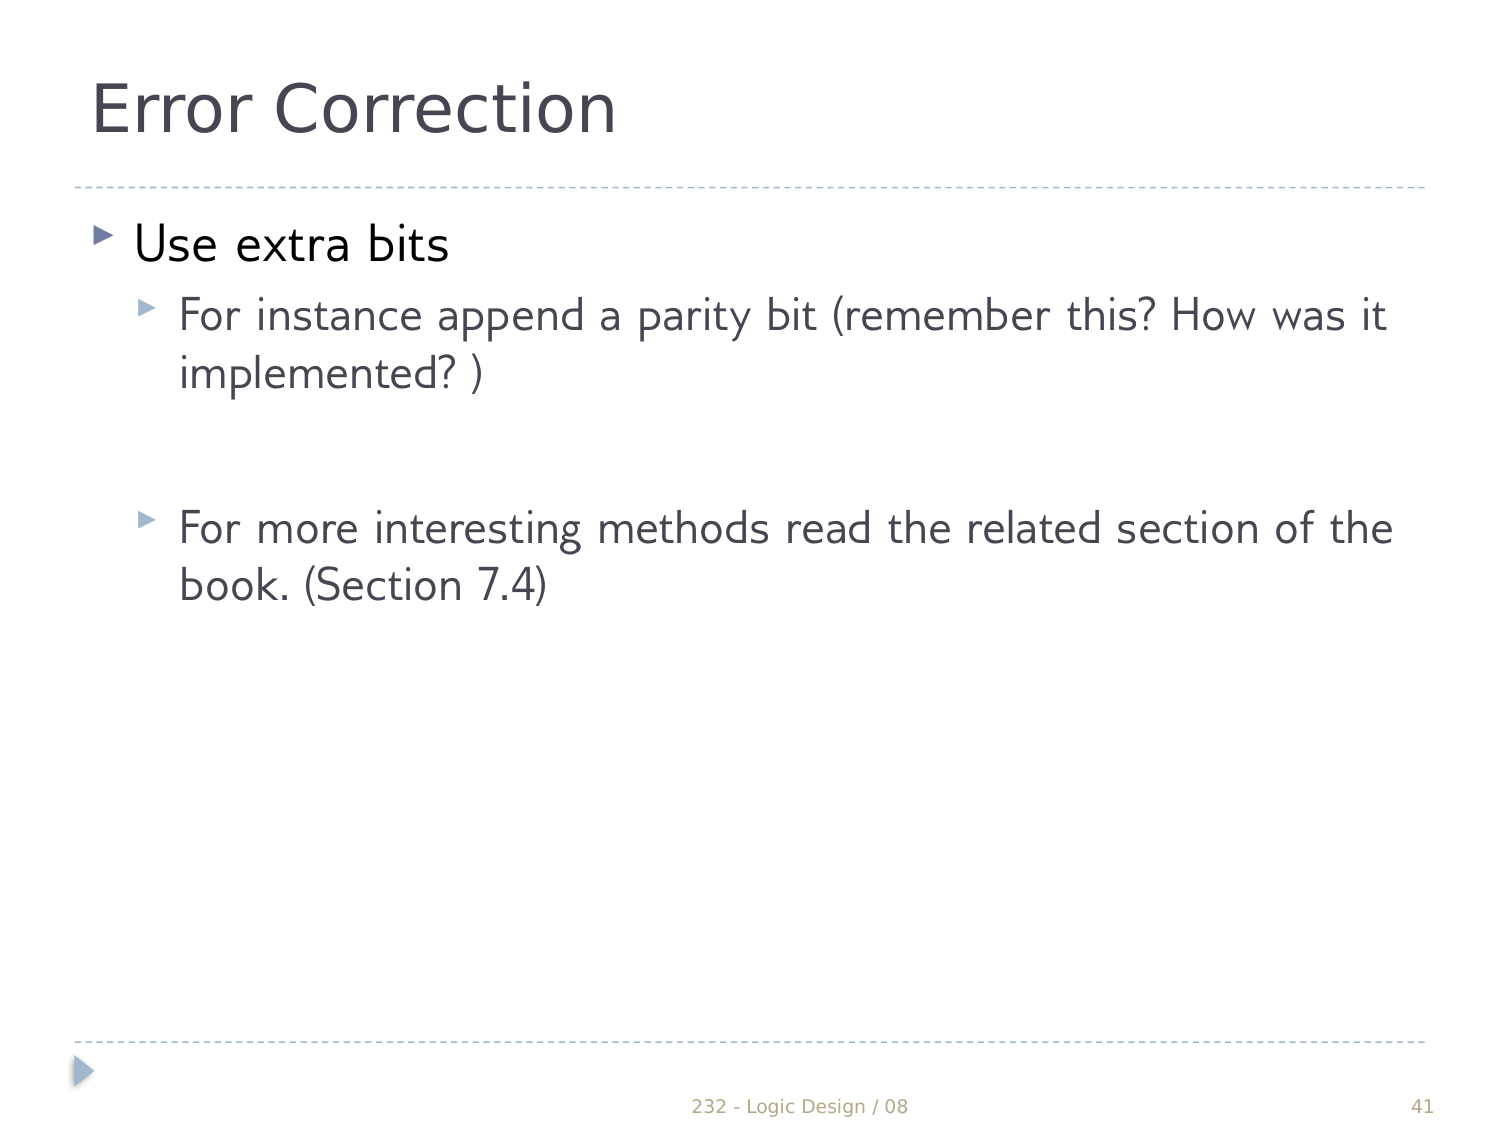

Error Correction
Use extra bits
For instance append a parity bit (remember this? How was it implemented? )

For more interesting methods read the related section of the book. (Section 7.4)

232 - Logic Design / 08
41